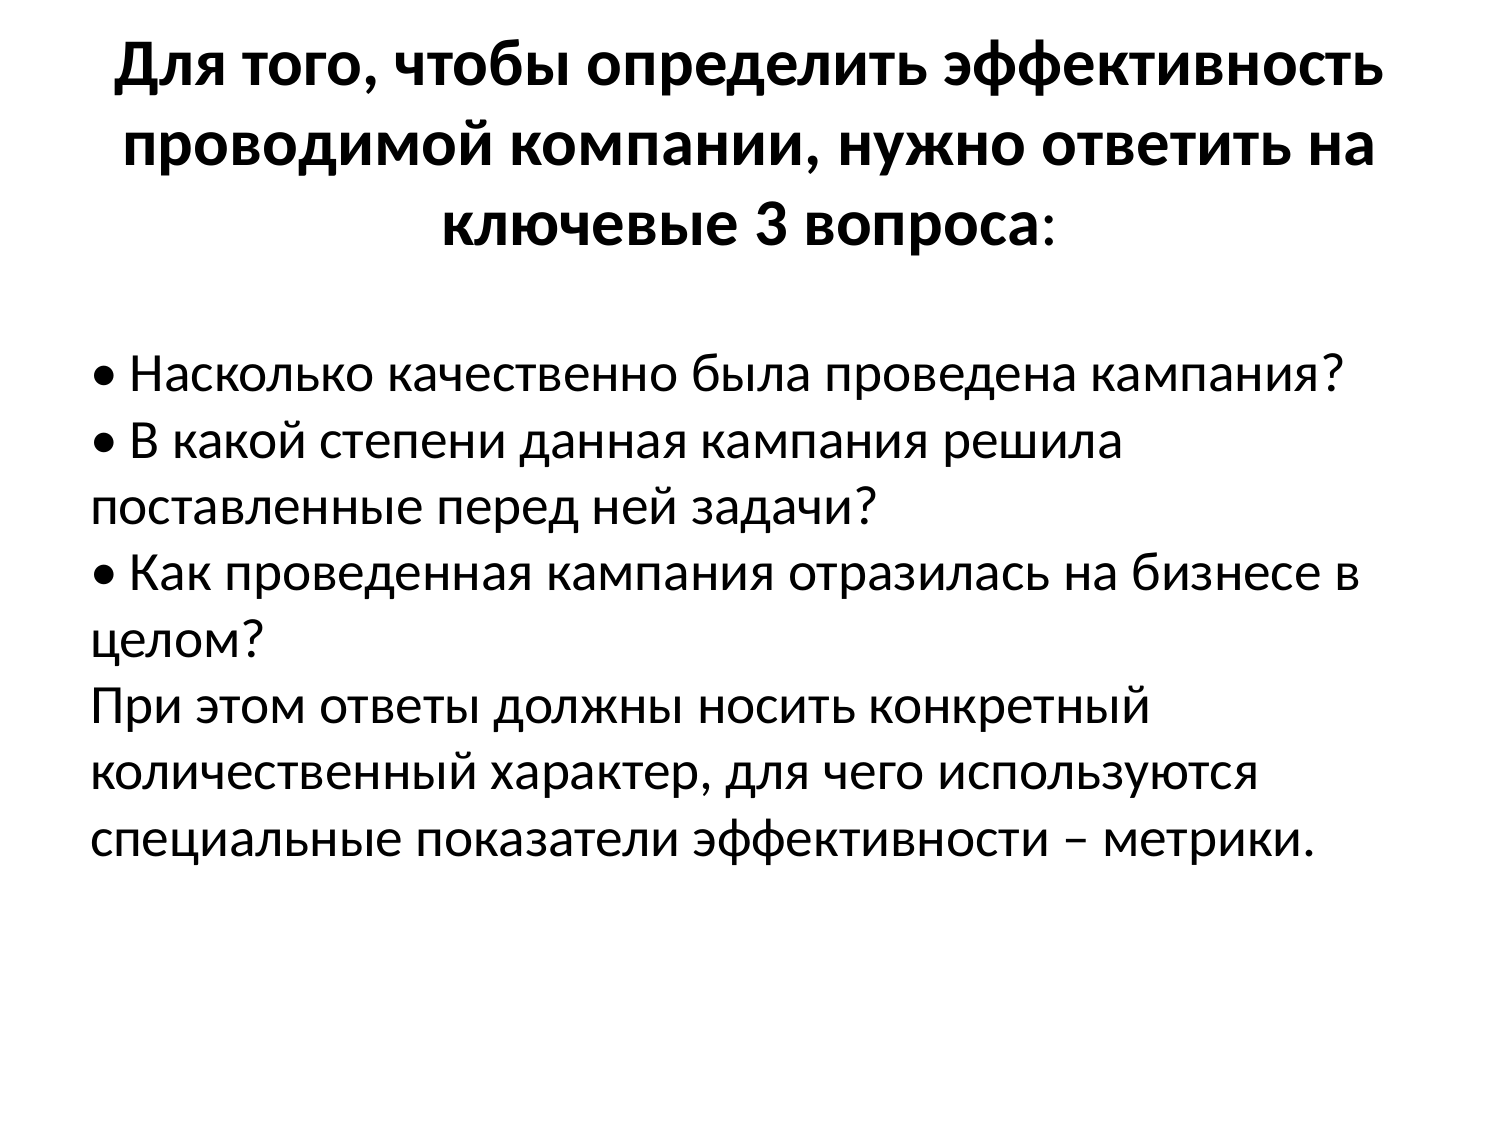

# Для того, чтобы определить эффективность проводимой компании, нужно ответить на ключевые 3 вопроса:
• Насколько качественно была проведена кампания?
• В какой степени данная кампания решила
поставленные перед ней задачи?
• Как проведенная кампания отразилась на бизнесе в
целом?
При этом ответы должны носить конкретный
количественный характер, для чего используются
специальные показатели эффективности – метрики.